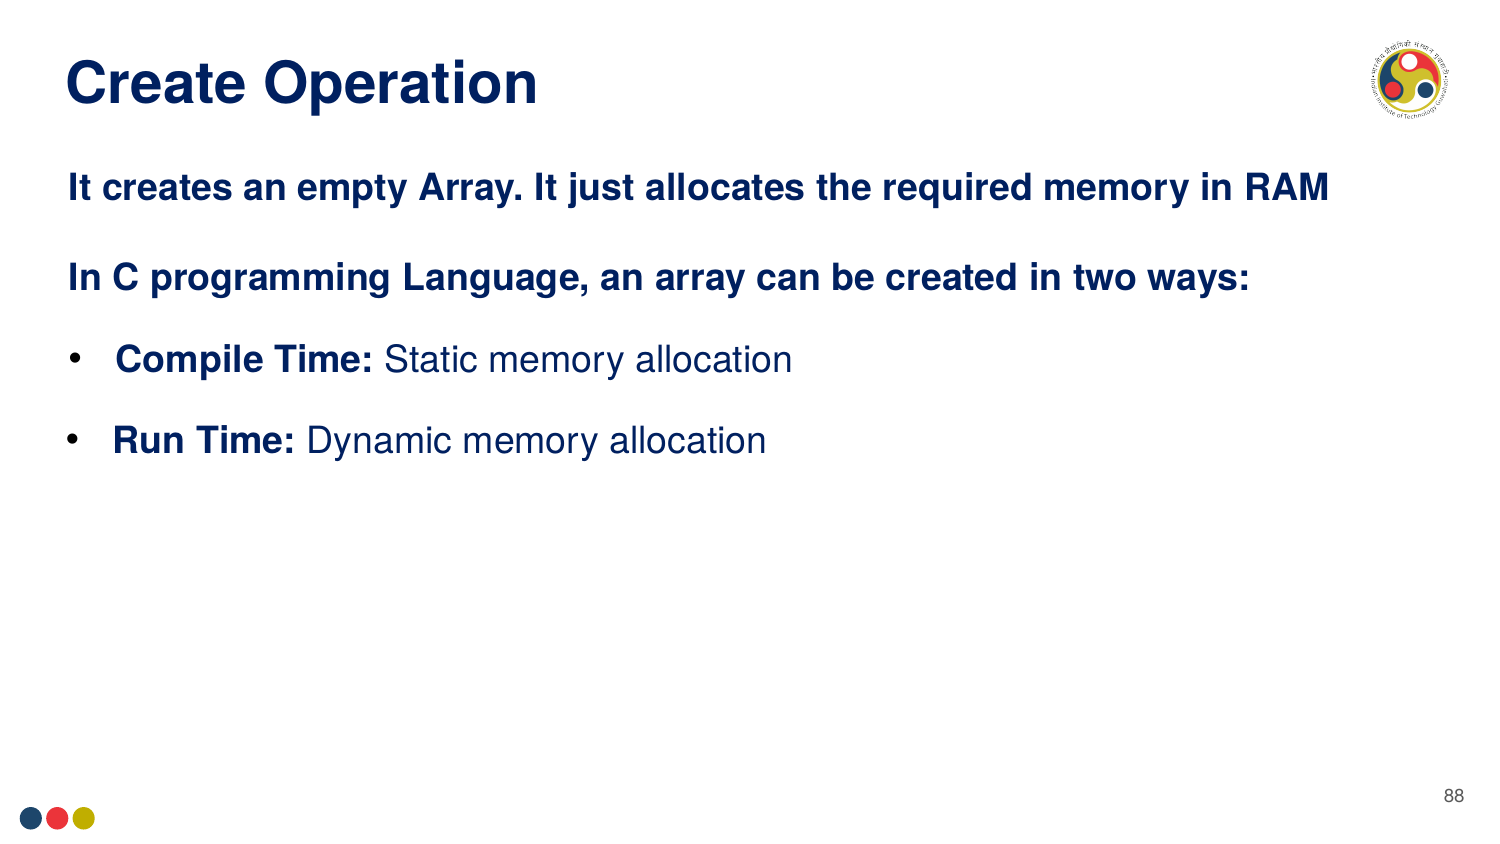

Create Operation
It creates an empty Array. It just allocates the required memory in RAM

In C programming Language, an array can be created in two ways:
Compile Time: Static memory allocation

Run Time: Dynamic memory allocation

88